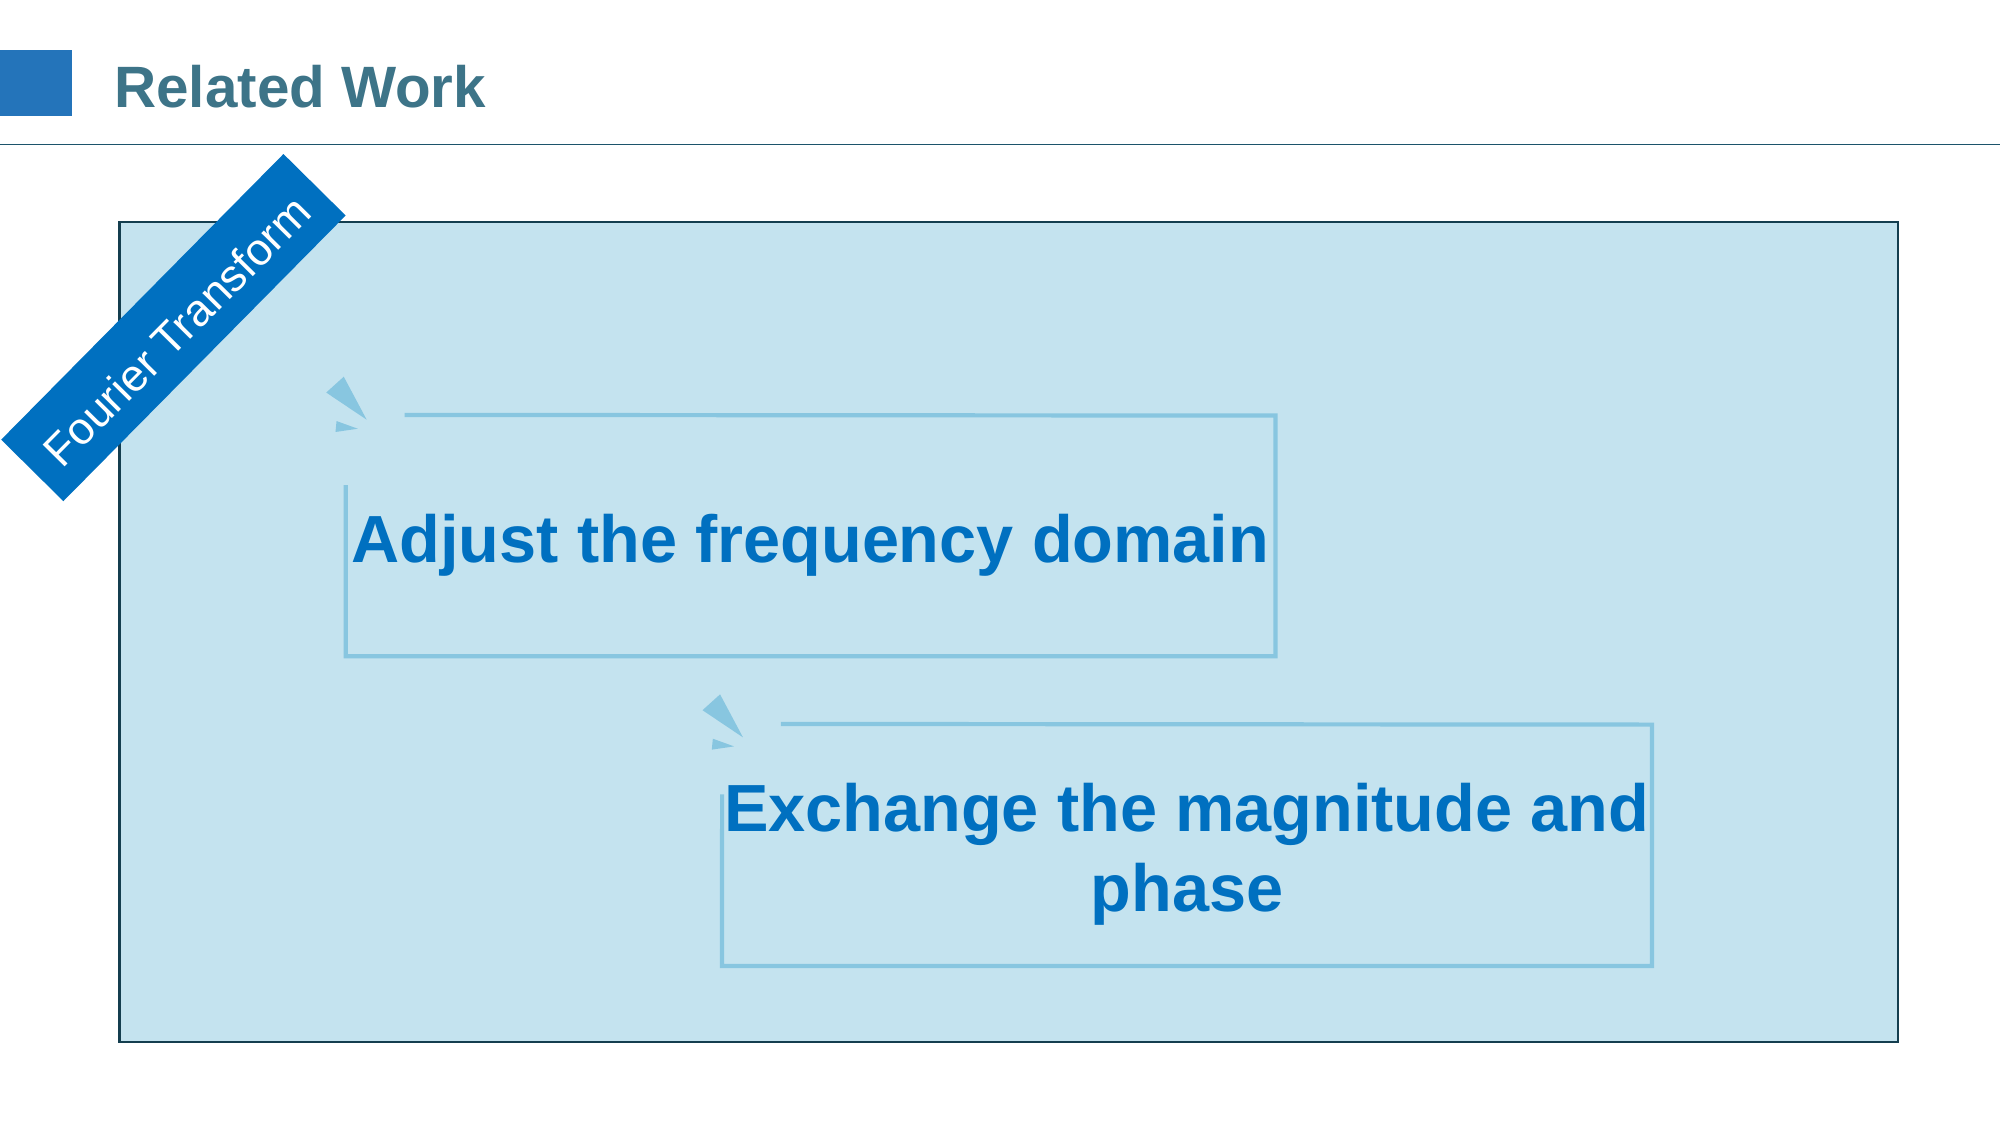

Related Work

Fourier Transform

Adjust the frequency domain

Exchange the magnitude and phase